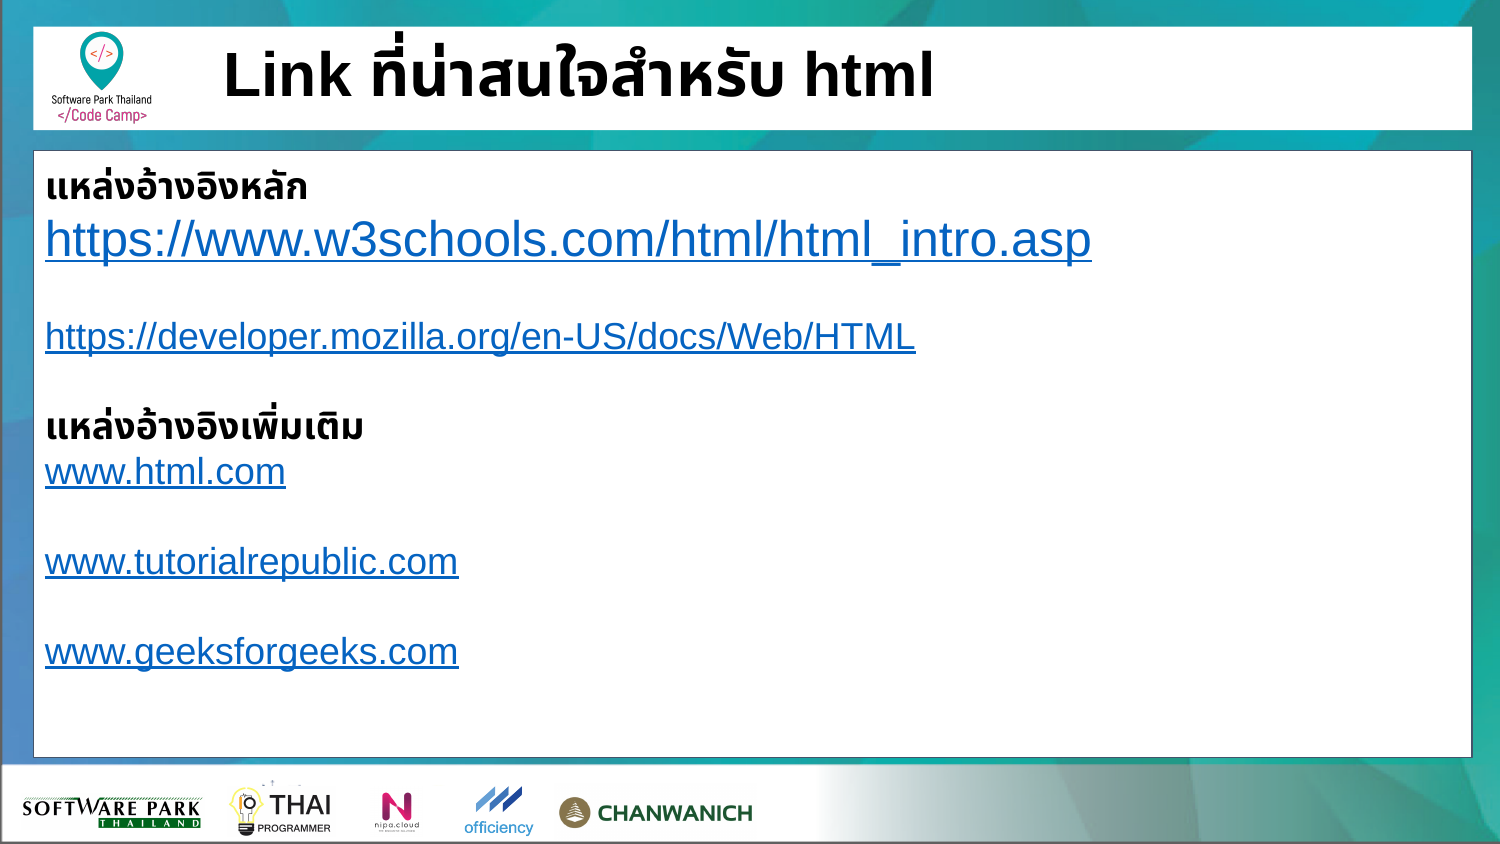

# Link ที่น่าสนใจสำหรับ html
แหล่งอ้างอิงหลัก
https://www.w3schools.com/html/html_intro.asp

https://developer.mozilla.org/en-US/docs/Web/HTML

แหล่งอ้างอิงเพิ่มเติม
www.html.com

www.tutorialrepublic.com

www.geeksforgeeks.com